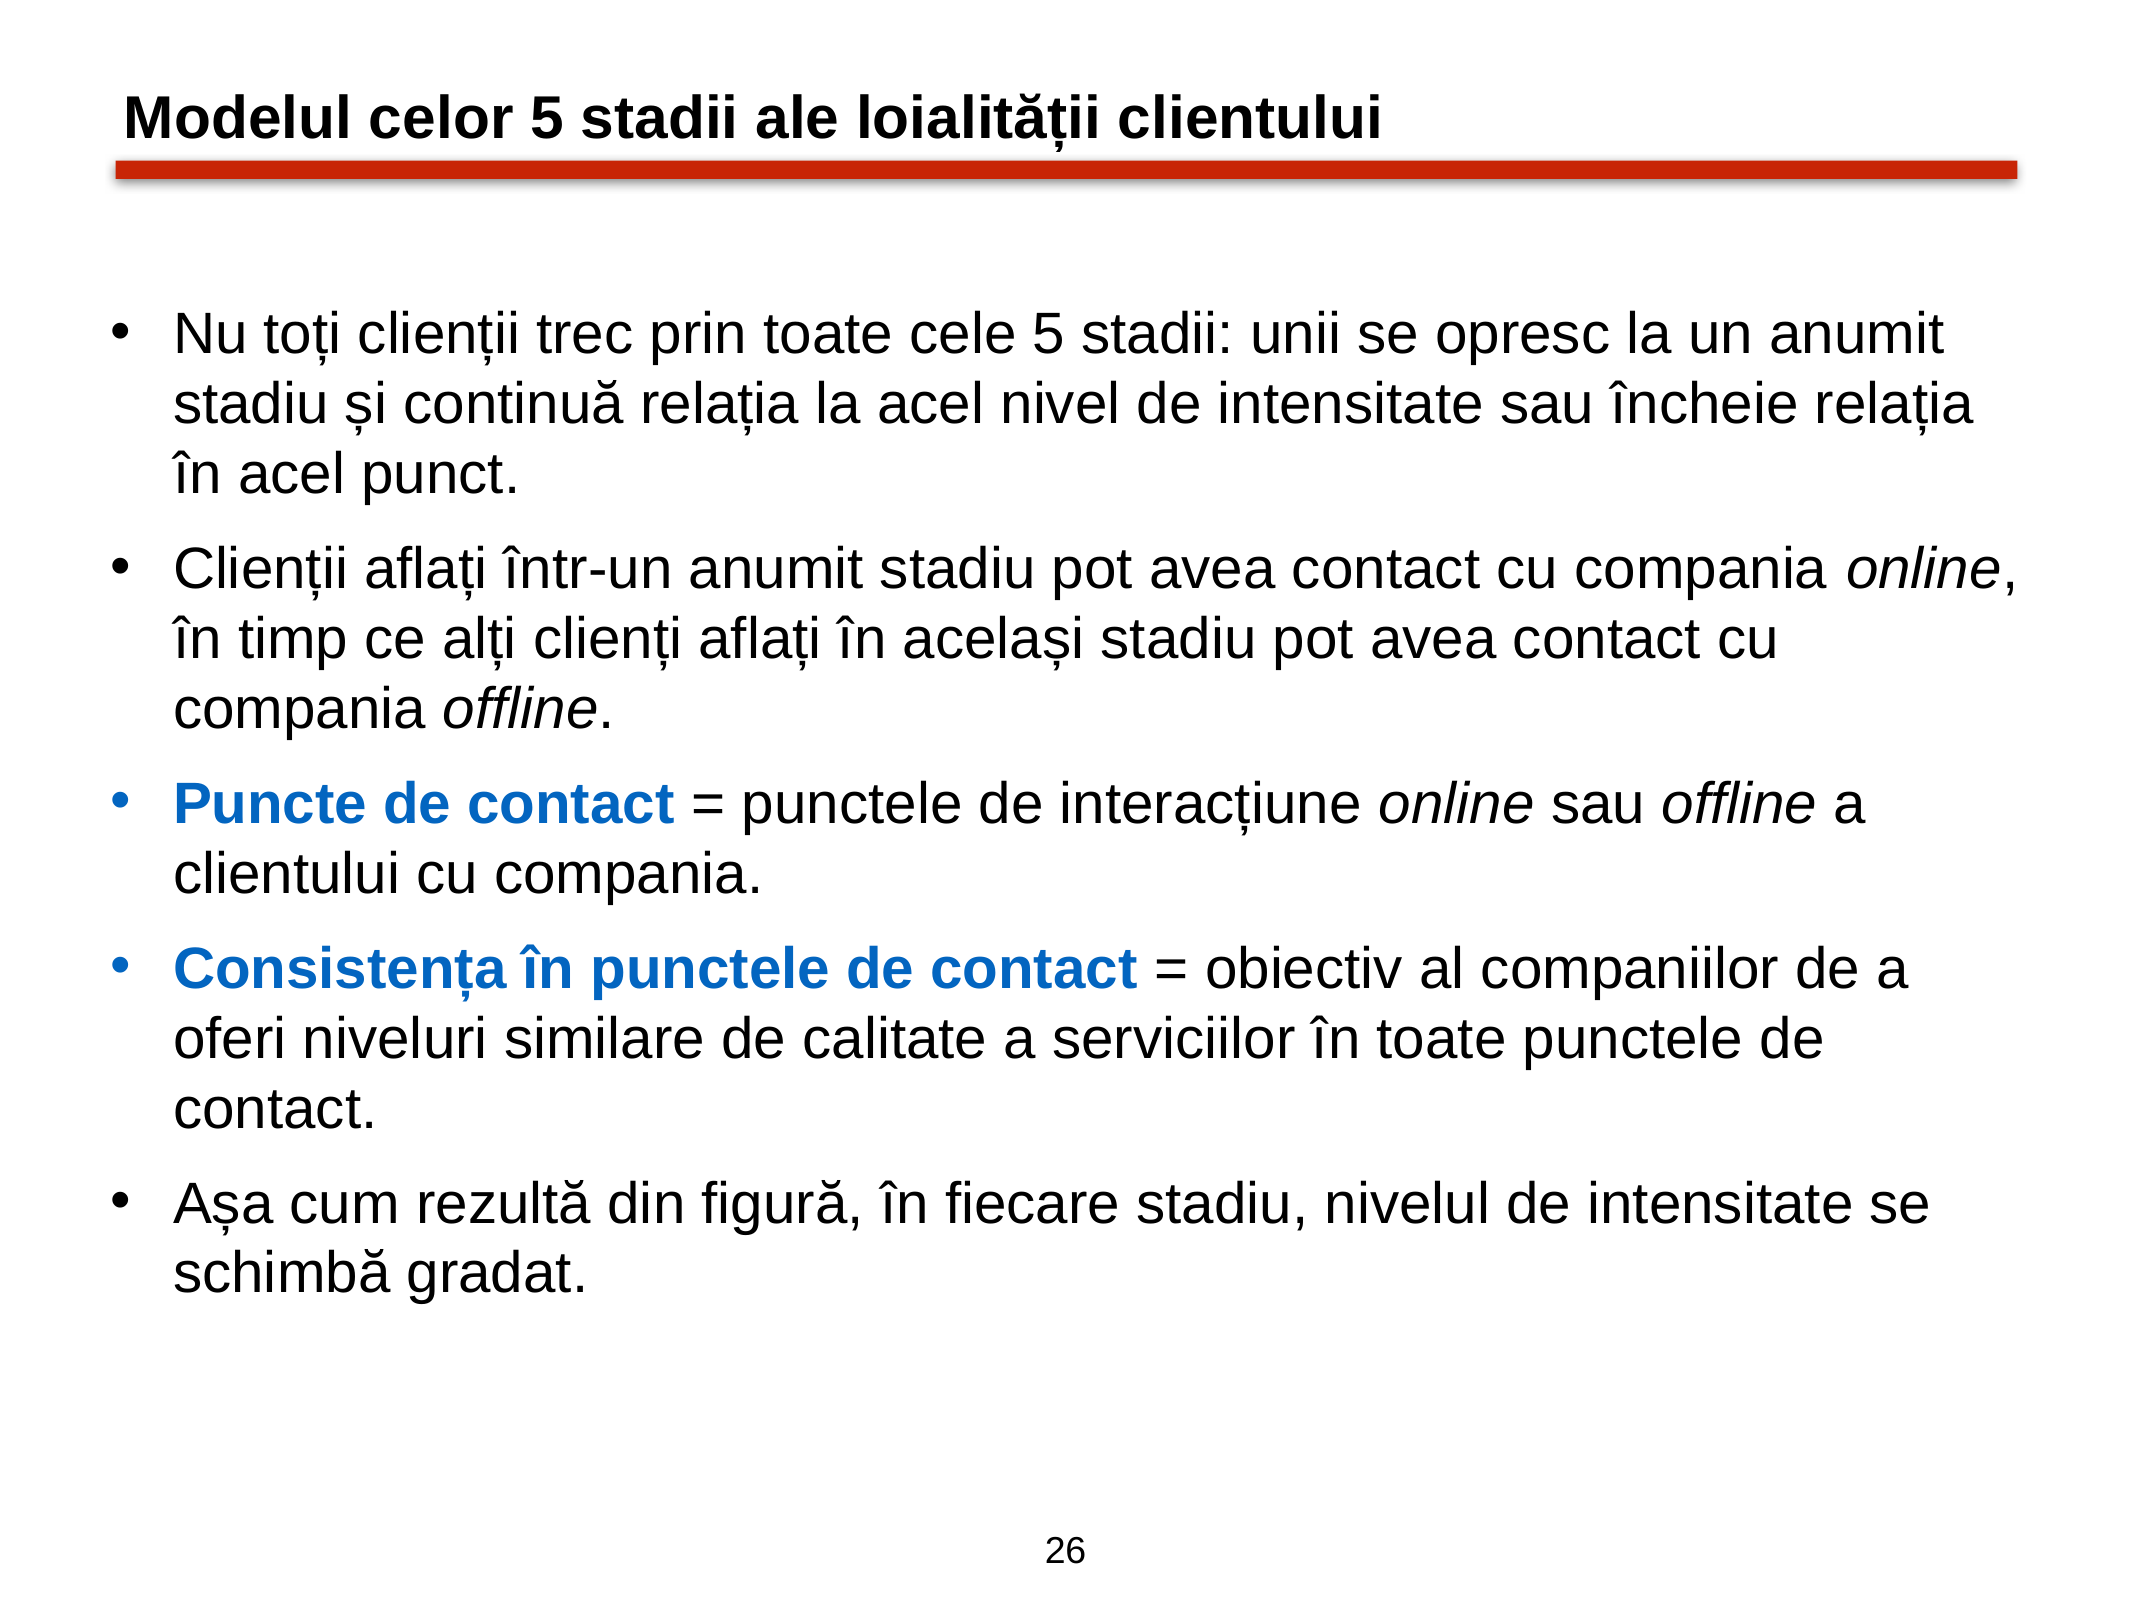

# Modelul celor 5 stadii ale loialității clientului

Nu toți clienții trec prin toate cele 5 stadii: unii se opresc la un anumit stadiu și continuă relația la acel nivel de intensitate sau încheie relația în acel punct.
Clienții aflați într-un anumit stadiu pot avea contact cu compania online, în timp ce alți clienți aflați în același stadiu pot avea contact cu compania offline.
Puncte de contact = punctele de interacțiune online sau offline a clientului cu compania.
Consistența în punctele de contact = obiectiv al companiilor de a oferi niveluri similare de calitate a serviciilor în toate punctele de contact.
Așa cum rezultă din figură, în fiecare stadiu, nivelul de intensitate se schimbă gradat.
26